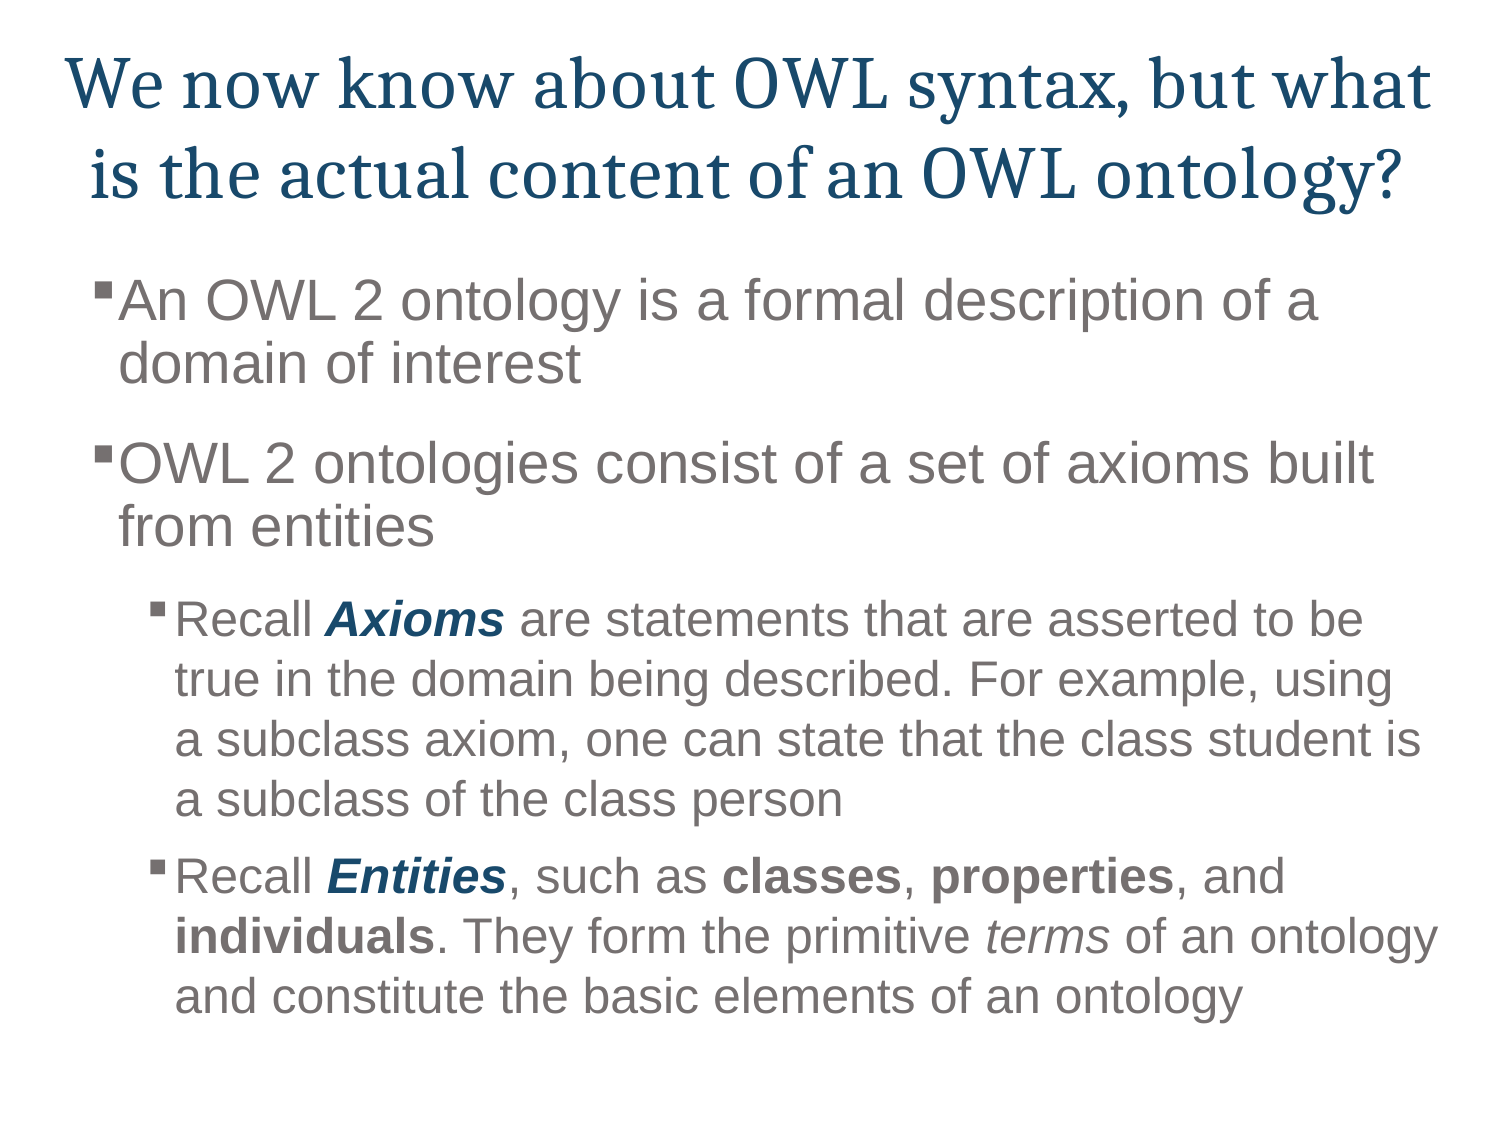

We now know about OWL syntax, but what is the actual content of an OWL ontology?
An OWL 2 ontology is a formal description of a domain of interest
OWL 2 ontologies consist of a set of axioms built from entities
Recall Axioms are statements that are asserted to be true in the domain being described. For example, using a subclass axiom, one can state that the class student is a subclass of the class person
Recall Entities, such as classes, properties, and individuals. They form the primitive terms of an ontology and constitute the basic elements of an ontology